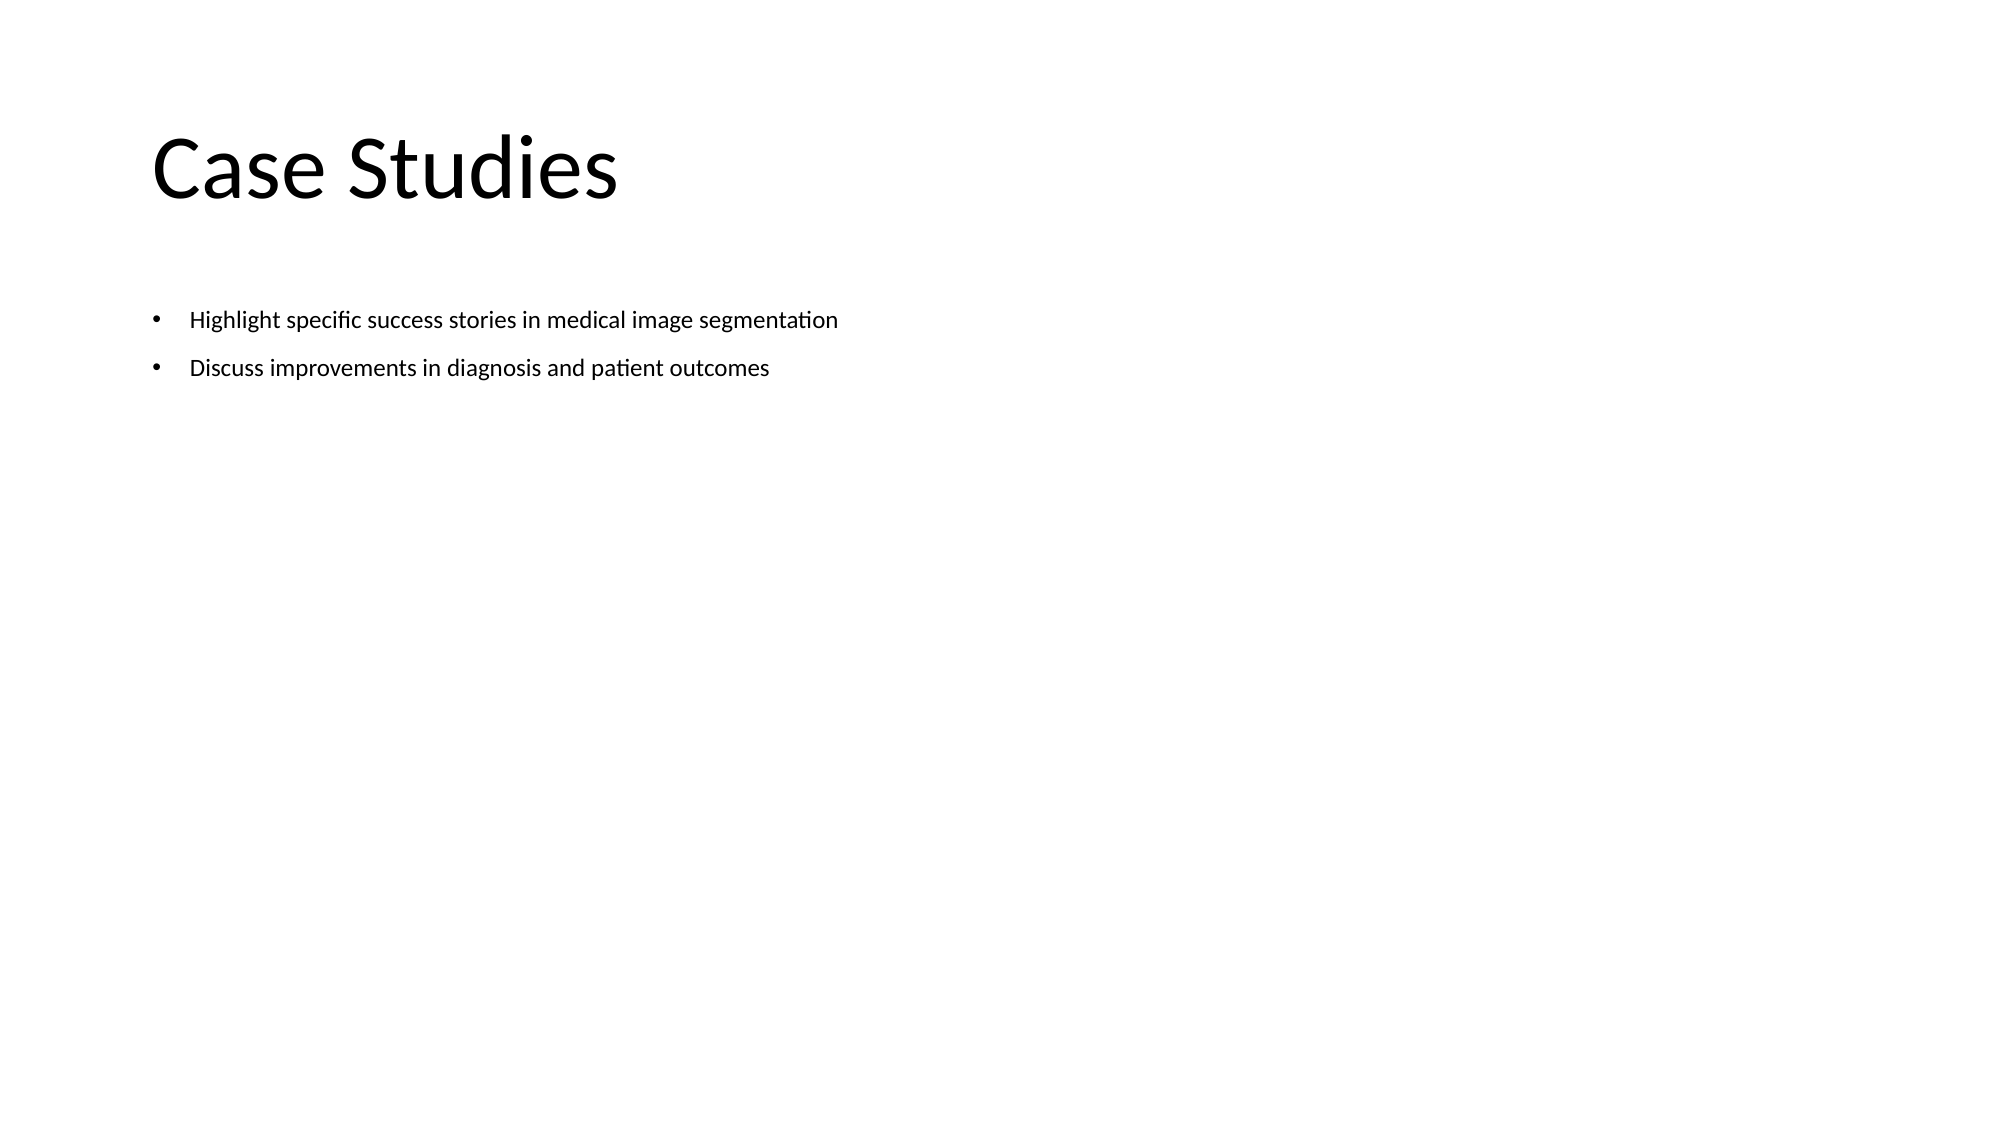

# Case Studies
Highlight specific success stories in medical image segmentation
Discuss improvements in diagnosis and patient outcomes